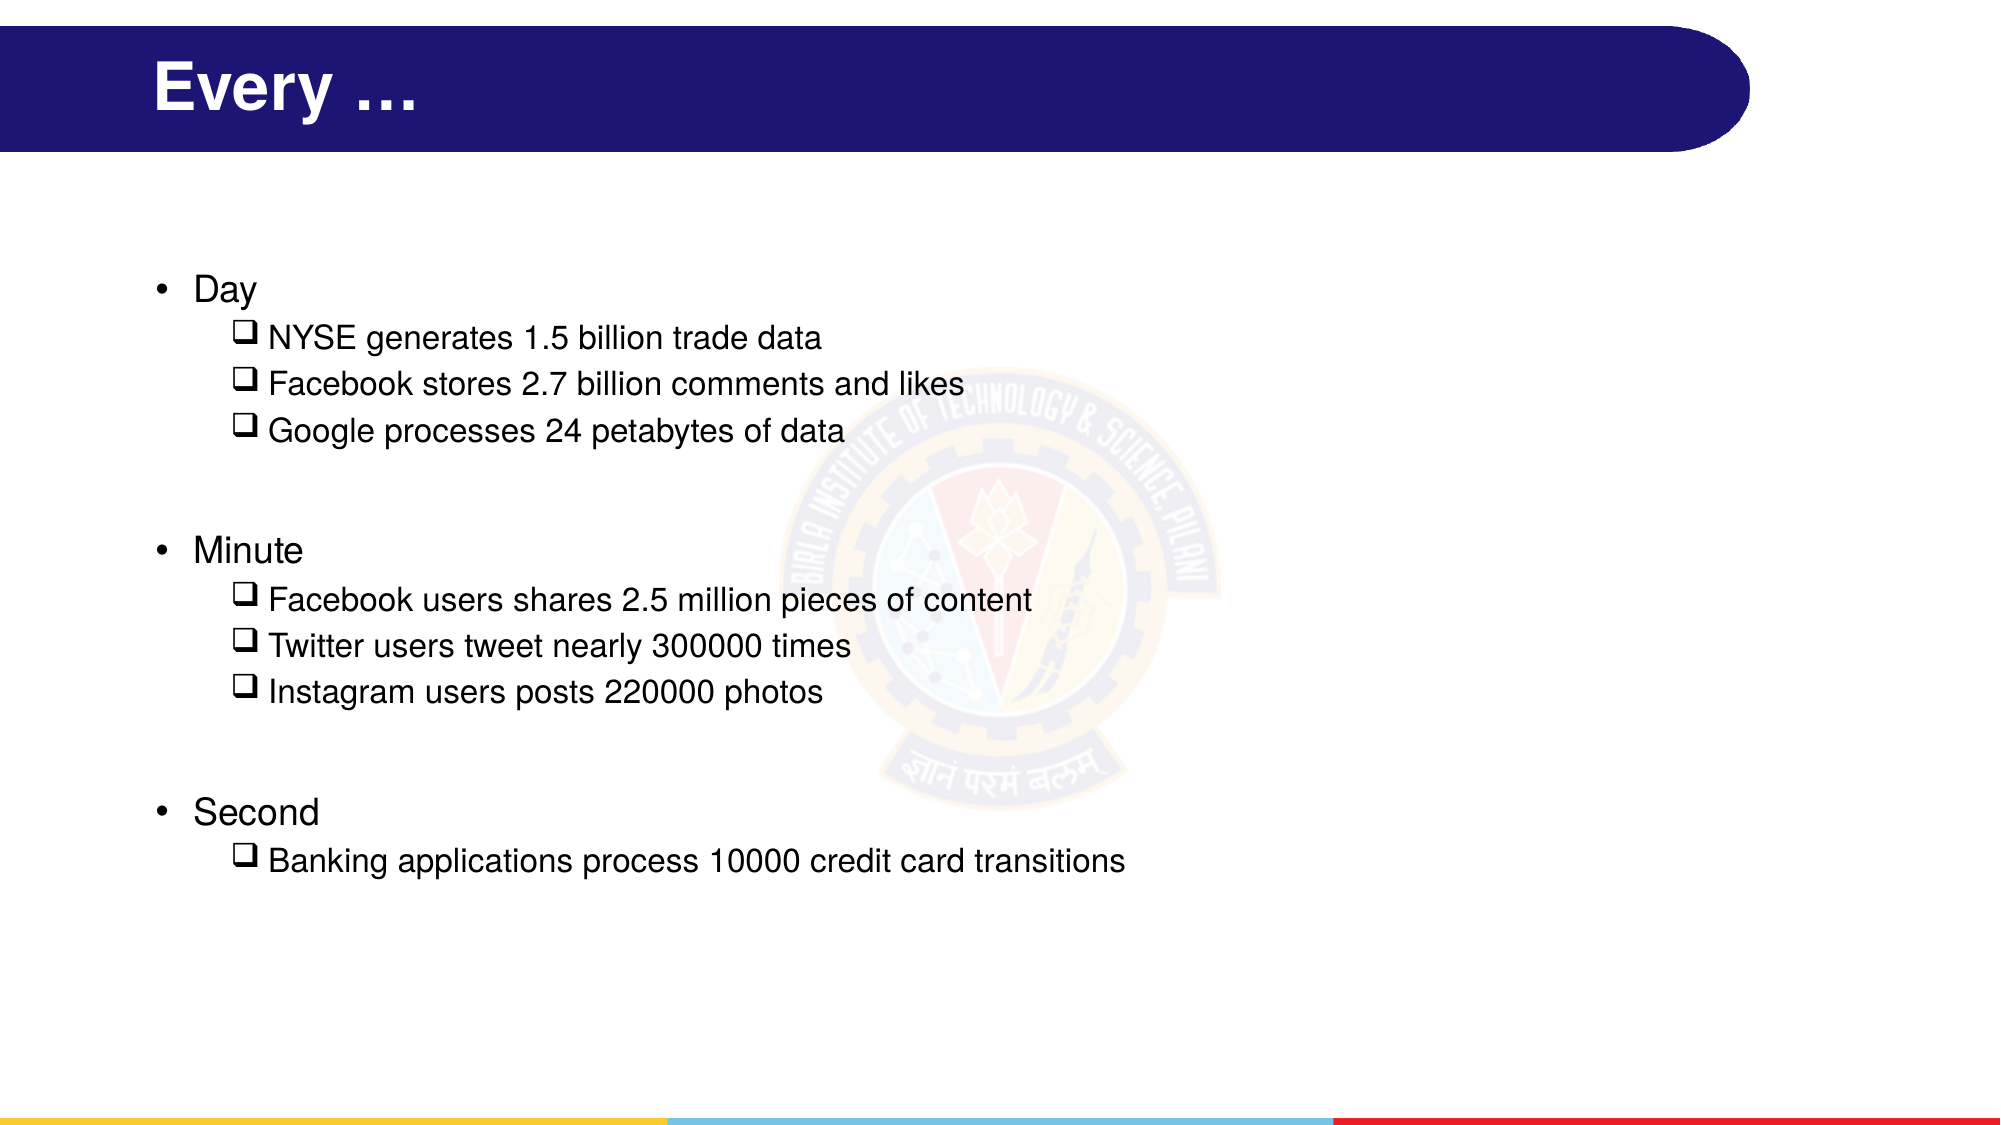

# Every …

Day
NYSE generates 1.5 billion trade data
Facebook stores 2.7 billion comments and likes
Google processes 24 petabytes of data

Minute
Facebook users shares 2.5 million pieces of content
Twitter users tweet nearly 300000 times
Instagram users posts 220000 photos

Second
Banking applications process 10000 credit card transitions